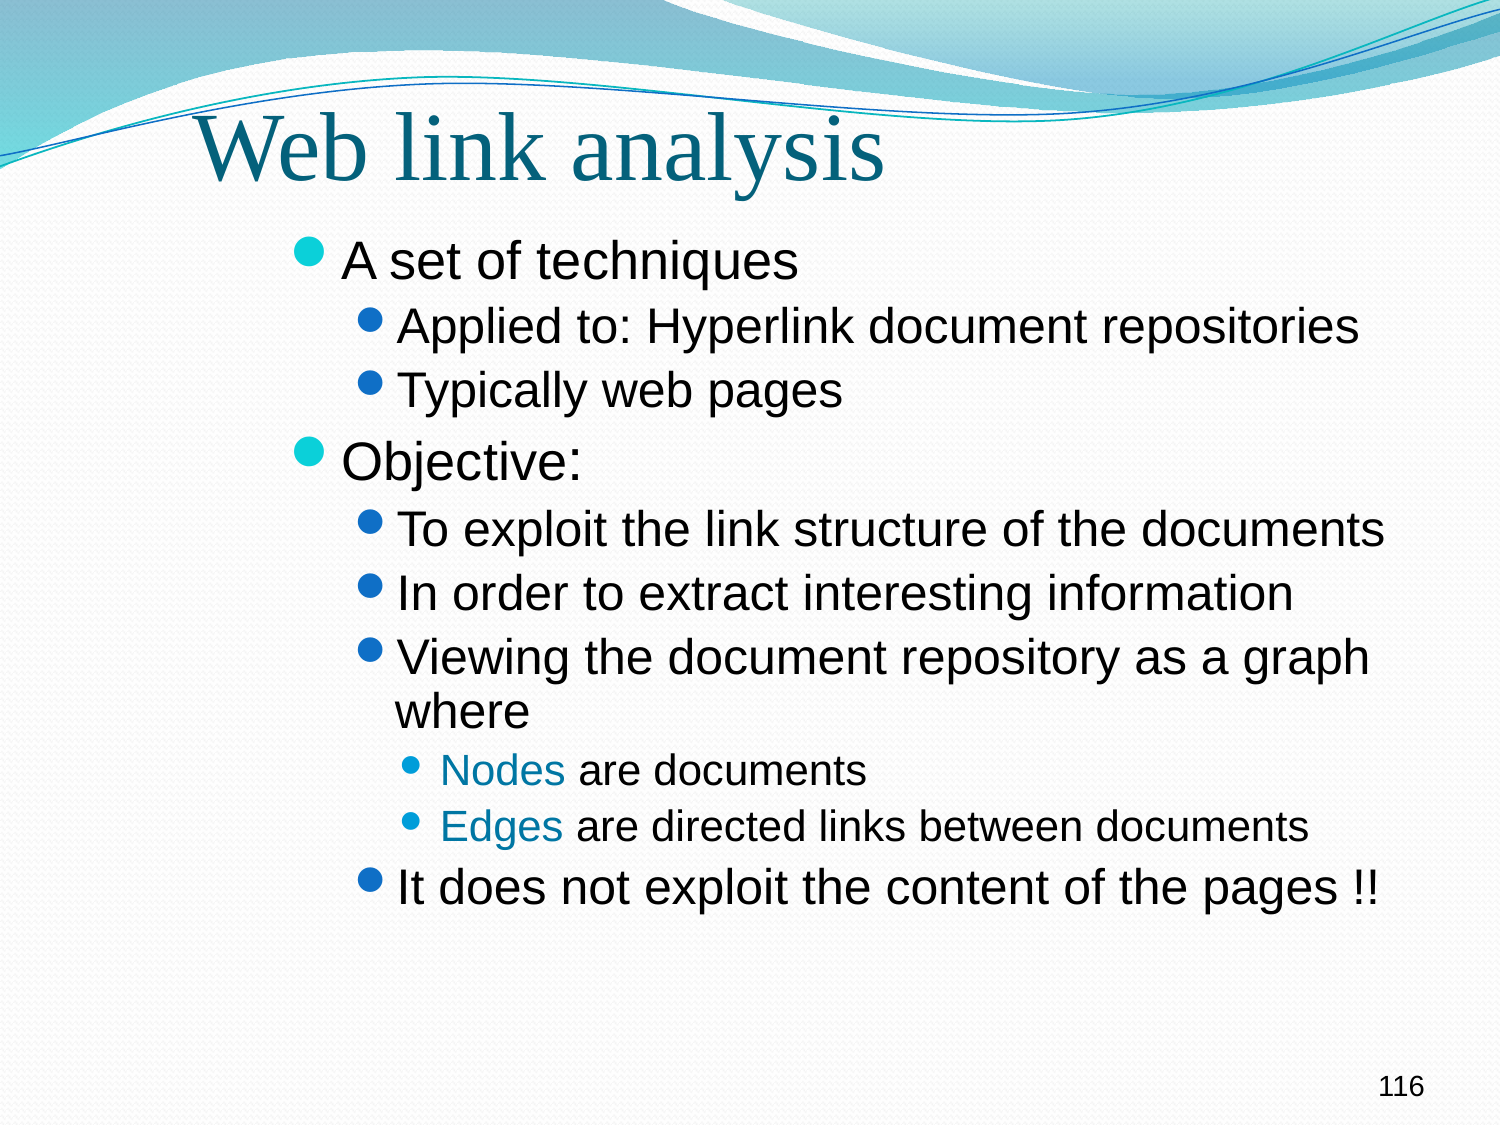

# Web link analysis
A set of techniques
Applied to: Hyperlink document repositories
Typically web pages
Objective:
To exploit the link structure of the documents
In order to extract interesting information
Viewing the document repository as a graph where
Nodes are documents
Edges are directed links between documents
It does not exploit the content of the pages !!
116